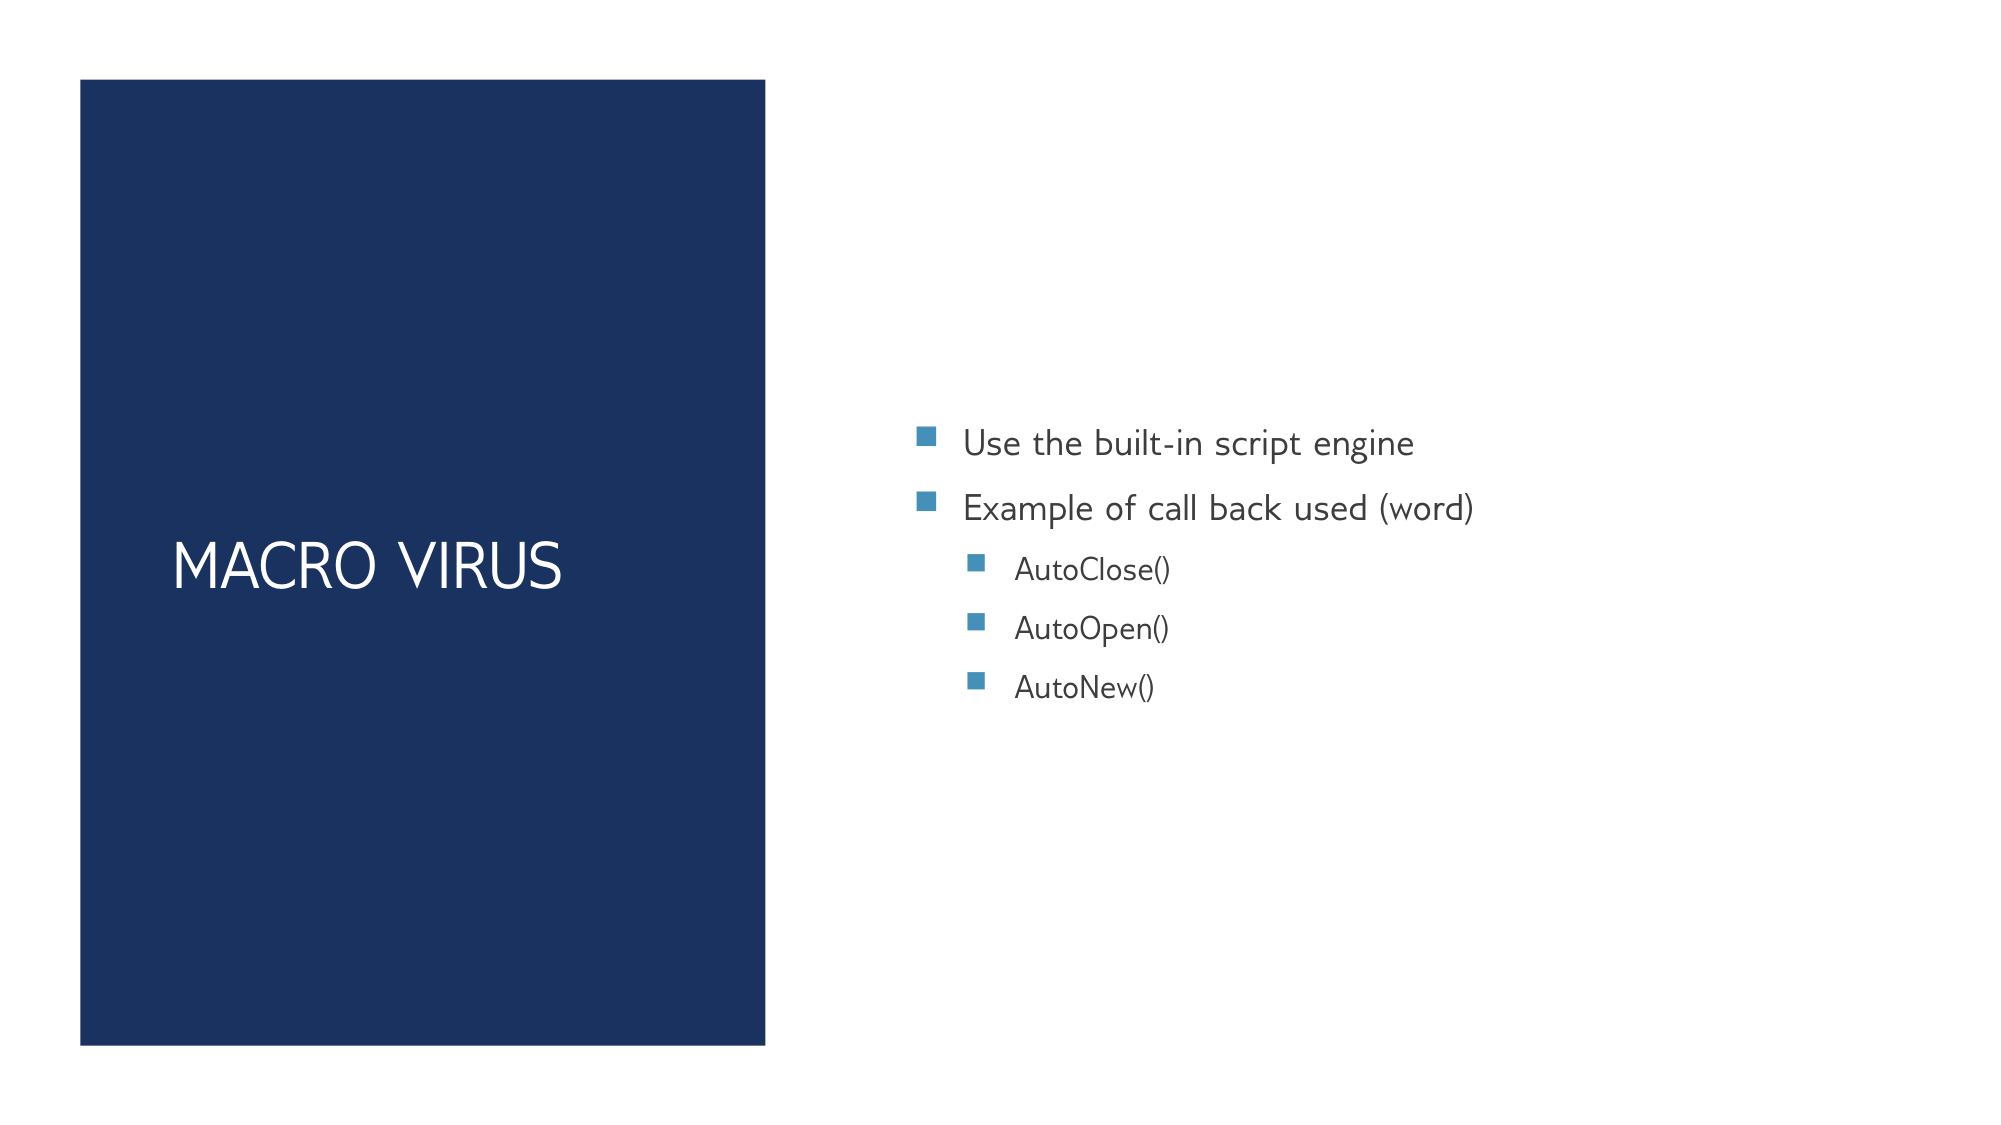

# Macro virus
Use the built-in script engine
Example of call back used (word)
AutoClose()
AutoOpen()
AutoNew()